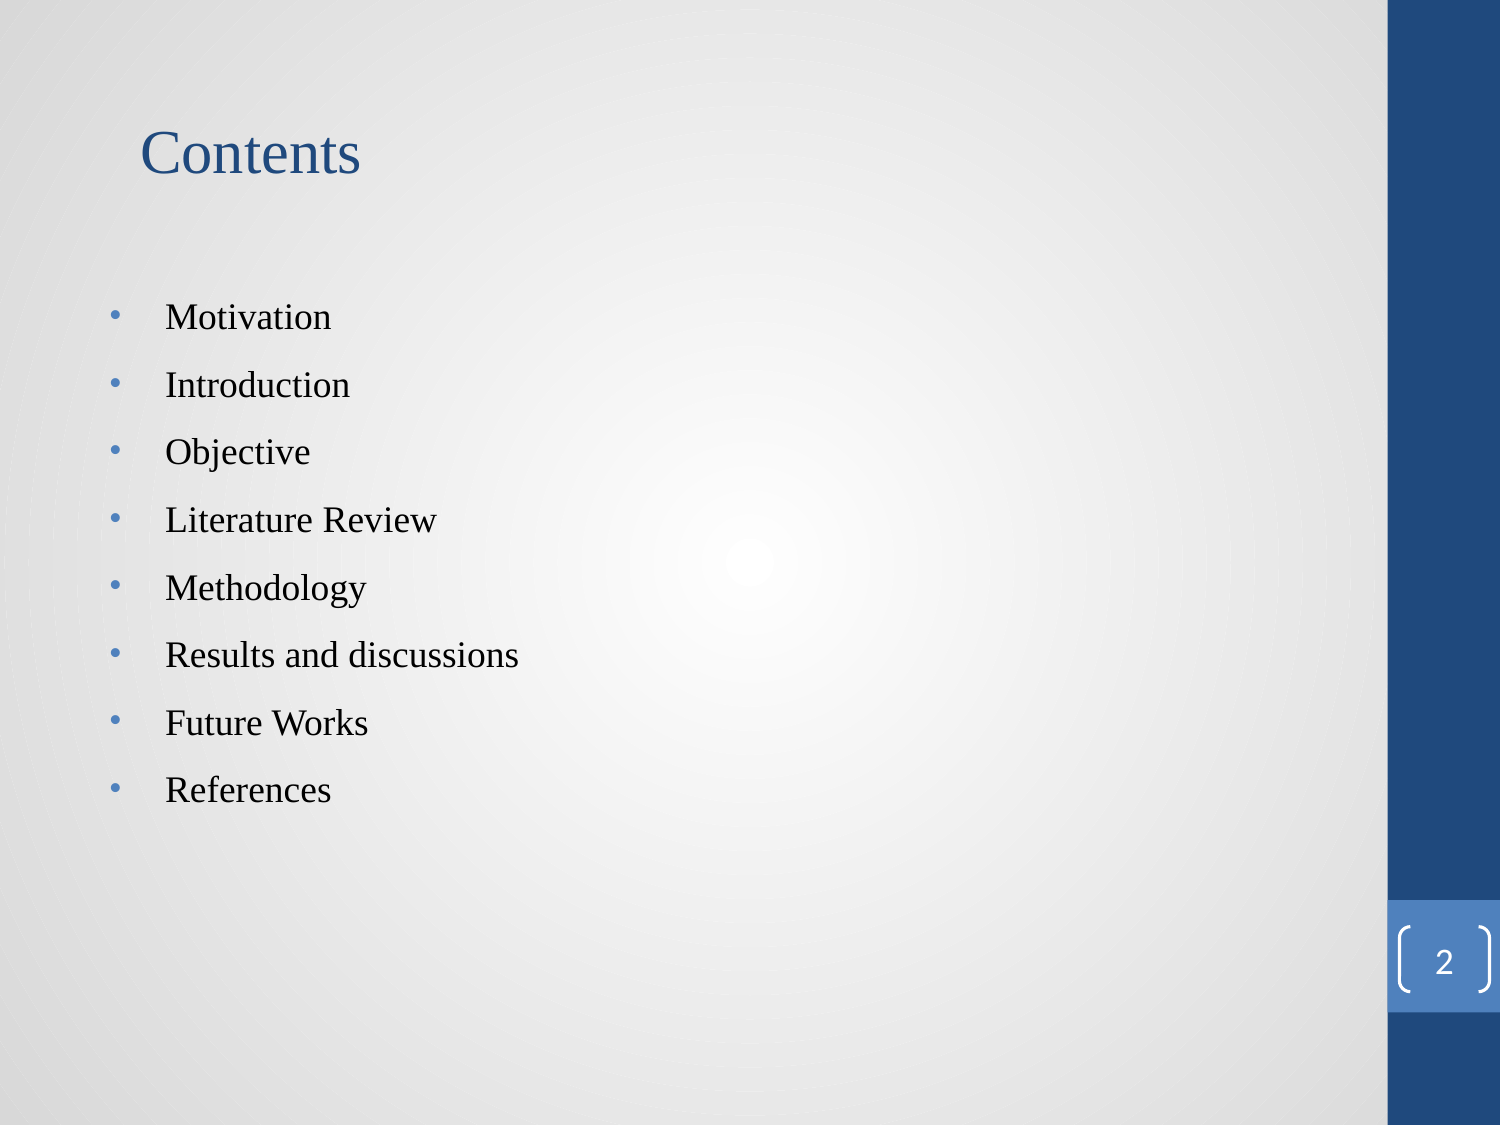

# Contents
Motivation
Introduction
Objective
Literature Review
Methodology
Results and discussions
Future Works
References
2